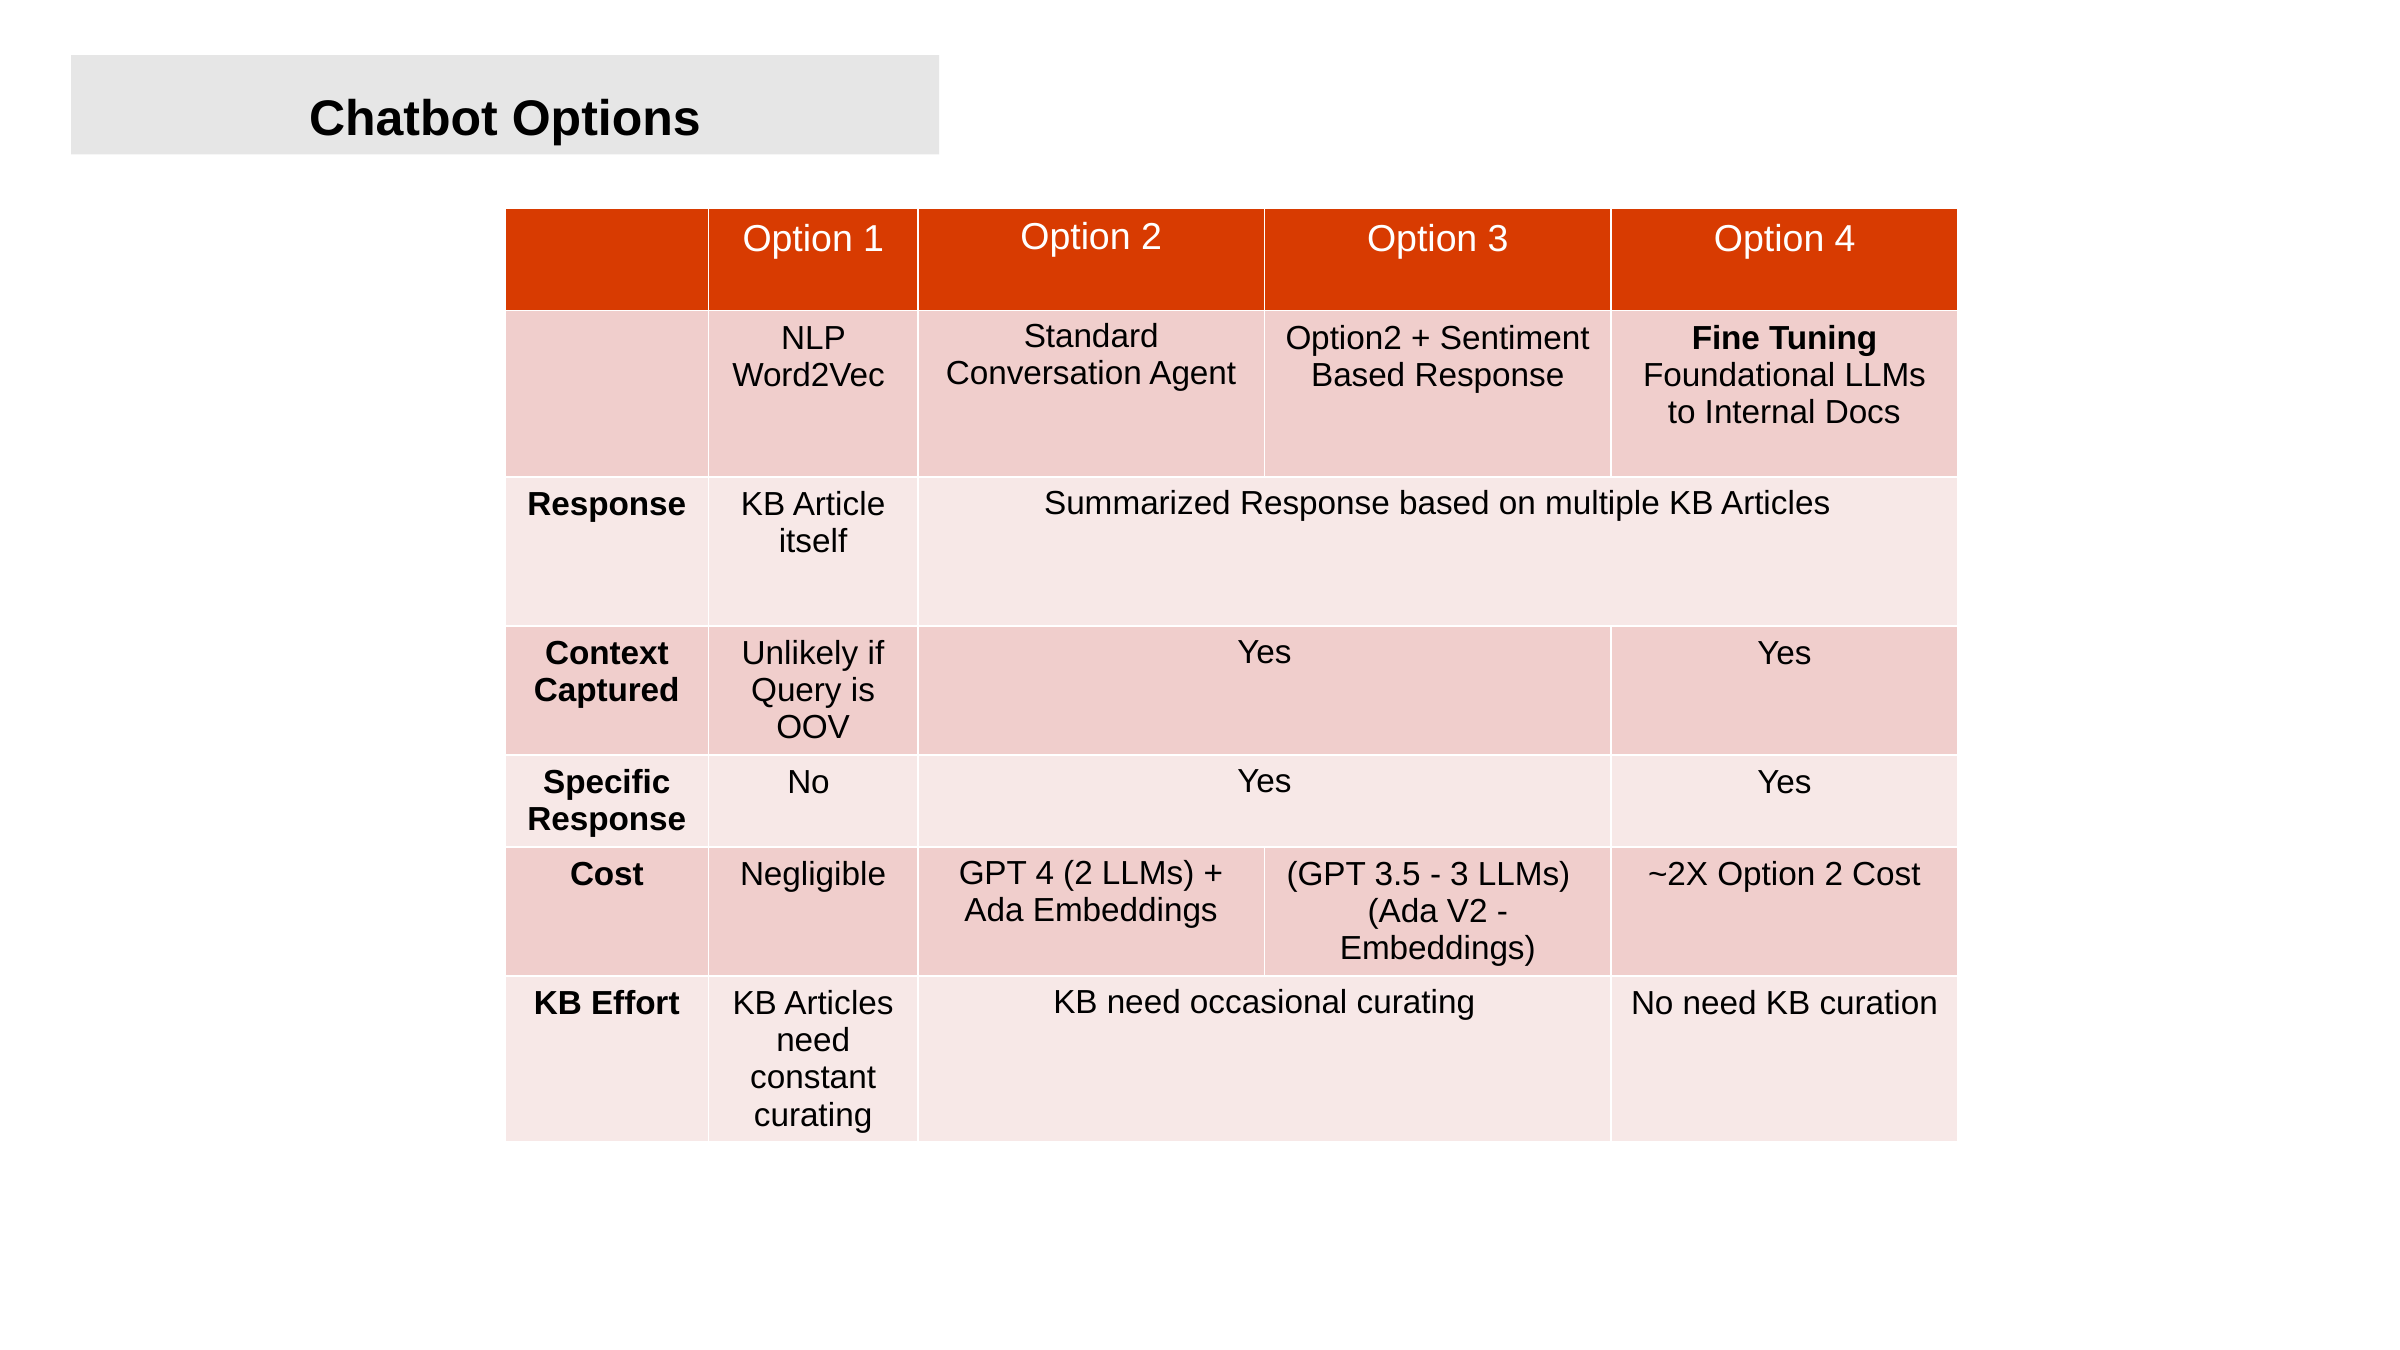

Chatbot Options
|  | Option 1 | Option 2 | Option 3 | Option 4 |
| --- | --- | --- | --- | --- |
|  | NLP Word2Vec | Standard Conversation Agent | Option2 + Sentiment Based Response | Fine Tuning Foundational LLMs to Internal Docs |
| Response | KB Article itself | Summarized Response based on multiple KB Articles | Summarized Response based on multiple KB Articles | Summarized Response based on multiple KB Articles |
| Context Captured | Unlikely if Query is OOV | Yes | Yes | Yes |
| Specific Response | No | Yes | Yes | Yes |
| Cost | Negligible | GPT 4 (2 LLMs) + Ada Embeddings | (GPT 3.5 - 3 LLMs) (Ada V2 - Embeddings) | ~2X Option 2 Cost |
| KB Effort | KB Articles need constant curating | KB need occasional curating | KB need occasional curating | No need KB curation |